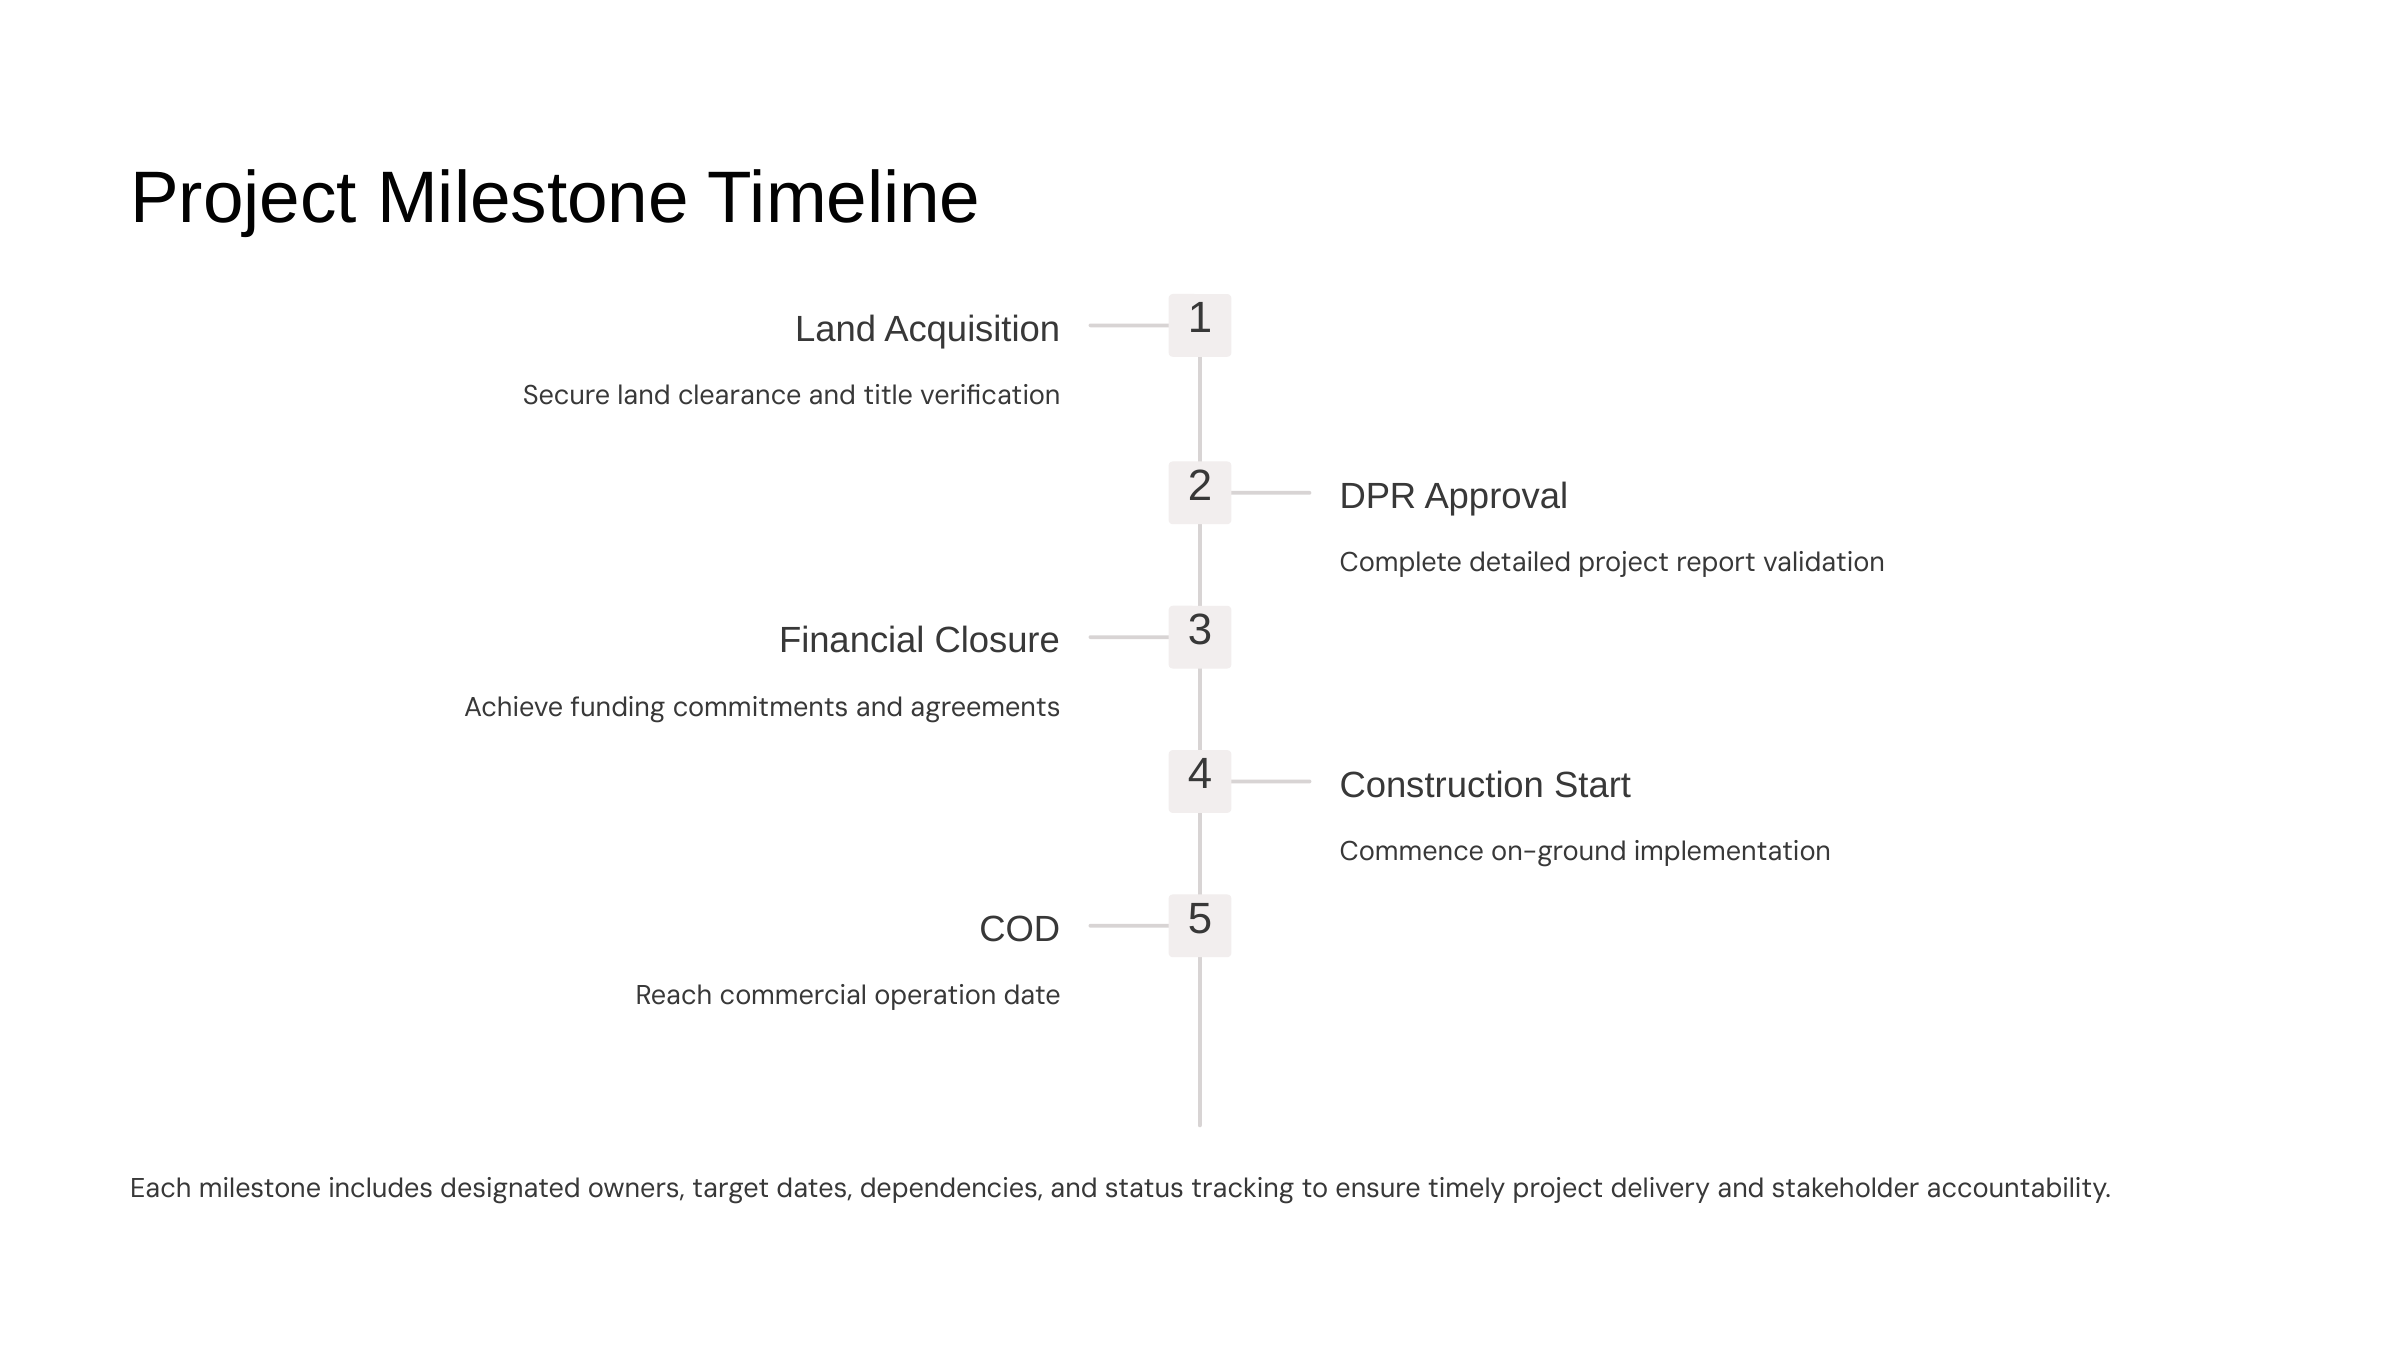

Project Milestone Timeline

1
Land Acquisition

Secure land clearance and title verification

2
DPR Approval

Complete detailed project report validation

3
Financial Closure

Achieve funding commitments and agreements

4
Construction Start

Commence on-ground implementation

5
COD

Reach commercial operation date
Each milestone includes designated owners, target dates, dependencies, and status tracking to ensure timely project delivery and stakeholder accountability.